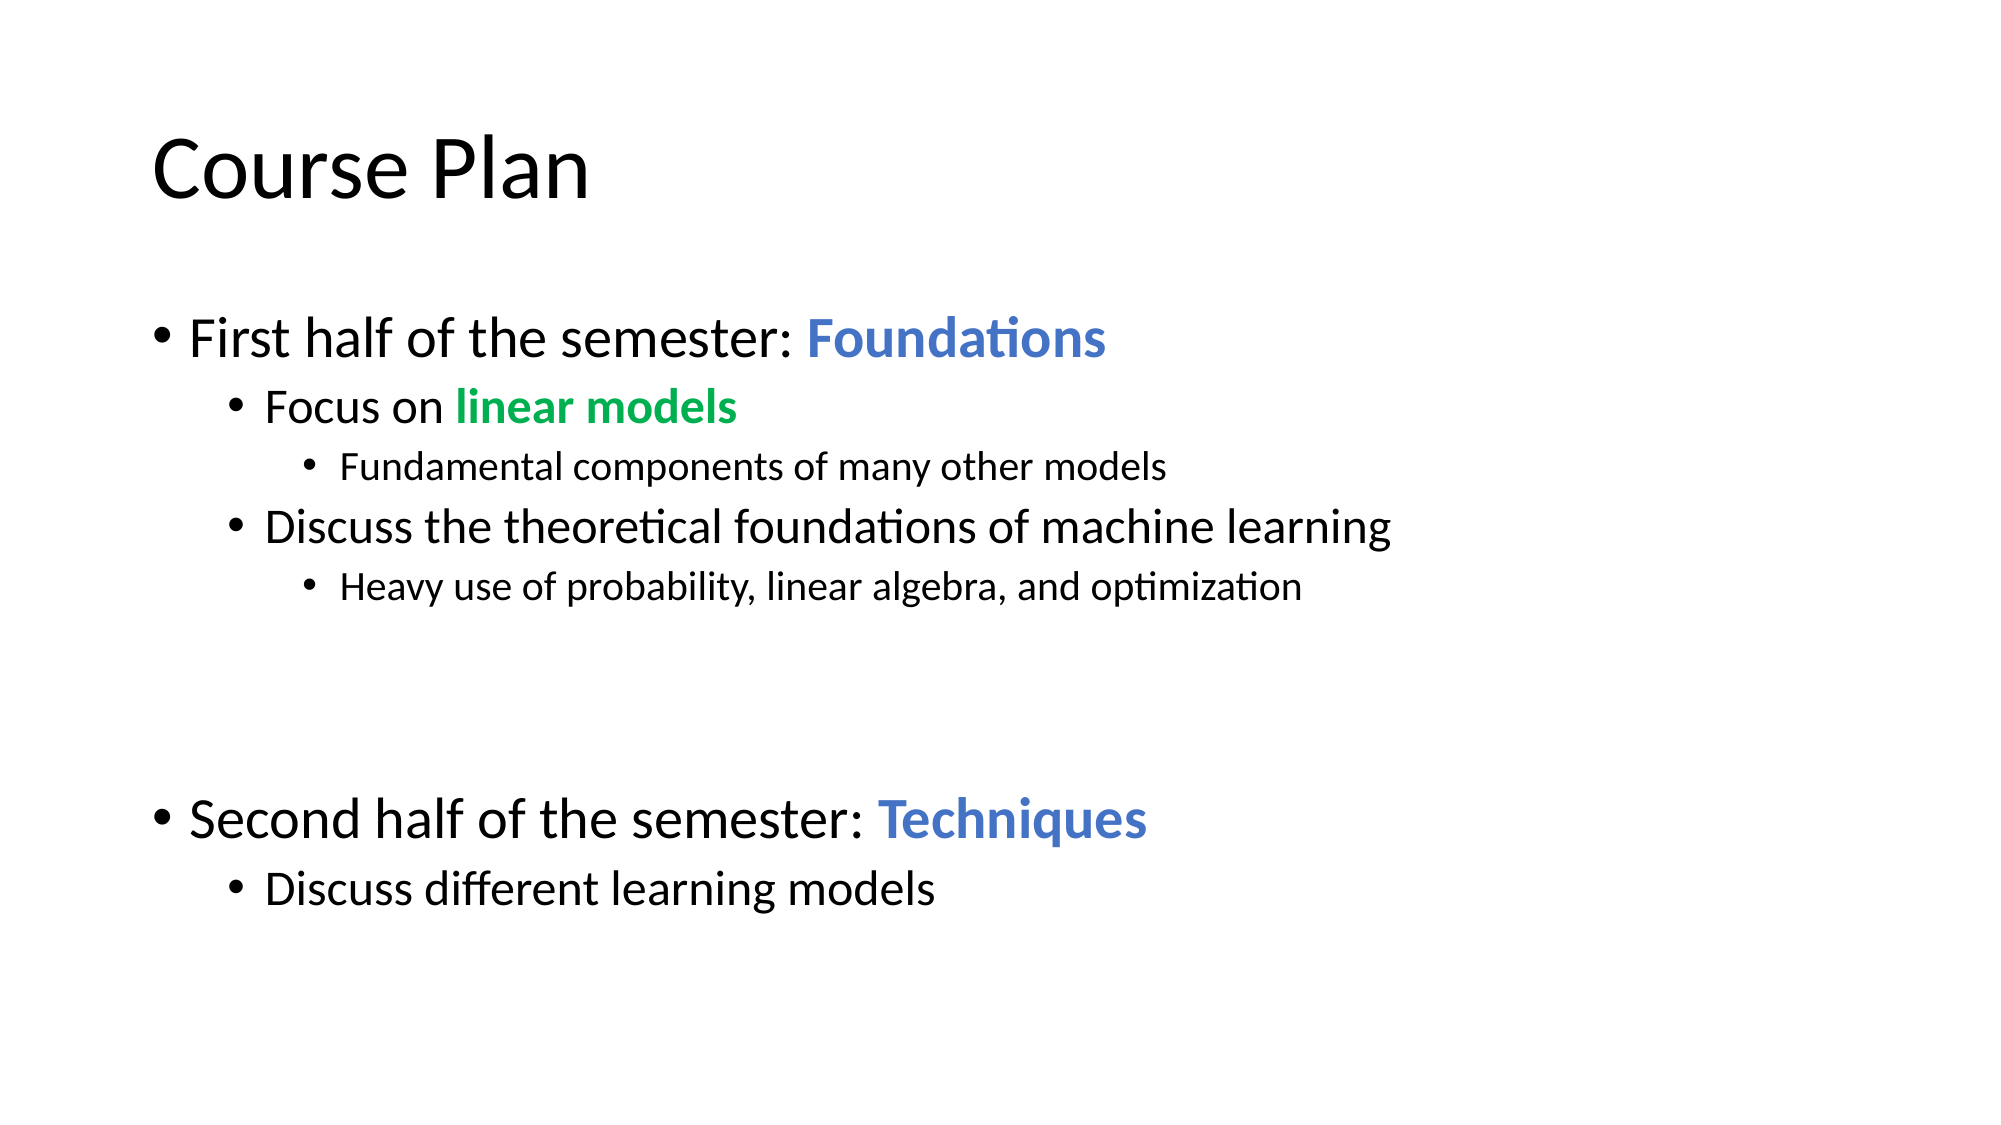

# Course Plan
First half of the semester: Foundations
Focus on linear models
Fundamental components of many other models
Discuss the theoretical foundations of machine learning
Heavy use of probability, linear algebra, and optimization

Second half of the semester: Techniques
Discuss different learning models